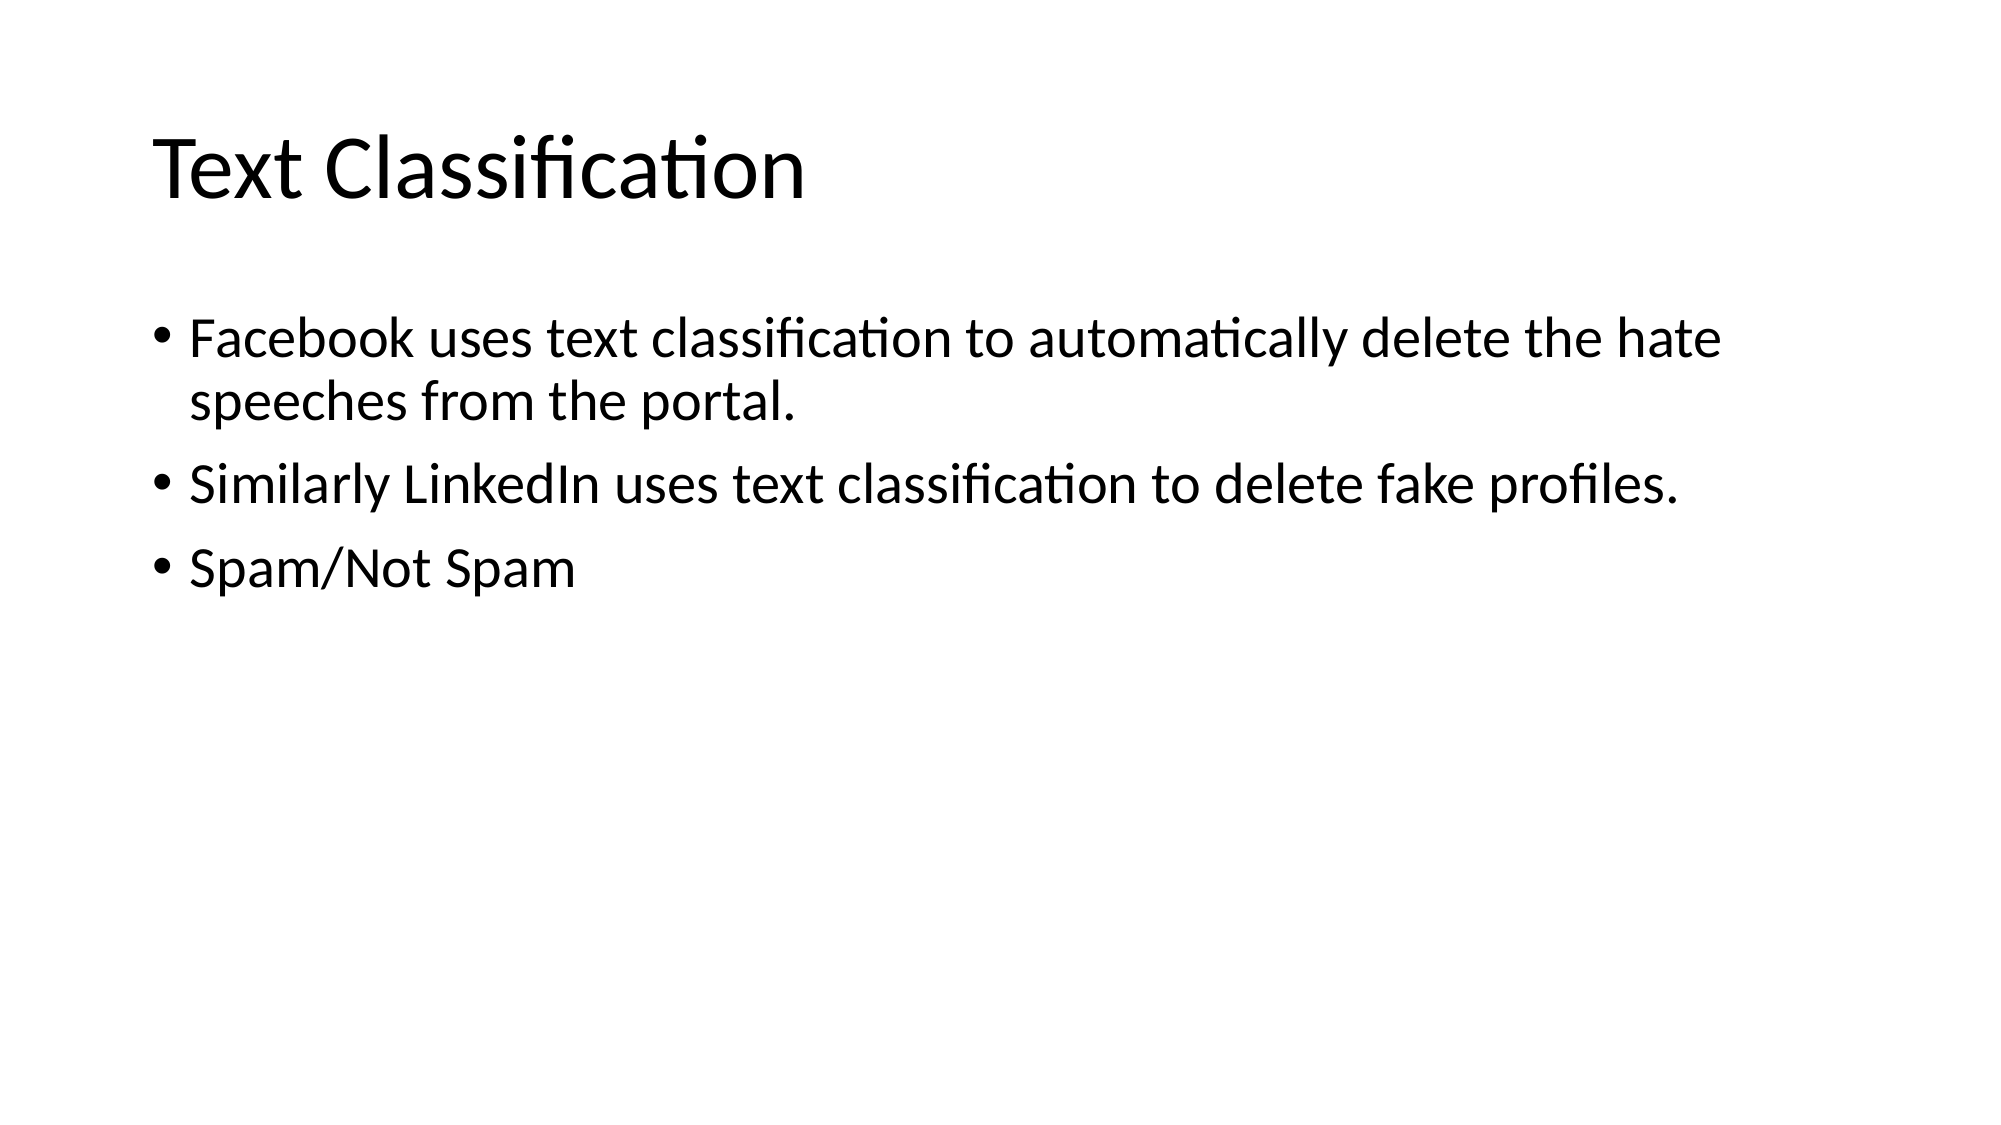

# Text Classification
Facebook uses text classification to automatically delete the hate speeches from the portal.
Similarly LinkedIn uses text classification to delete fake profiles.
Spam/Not Spam